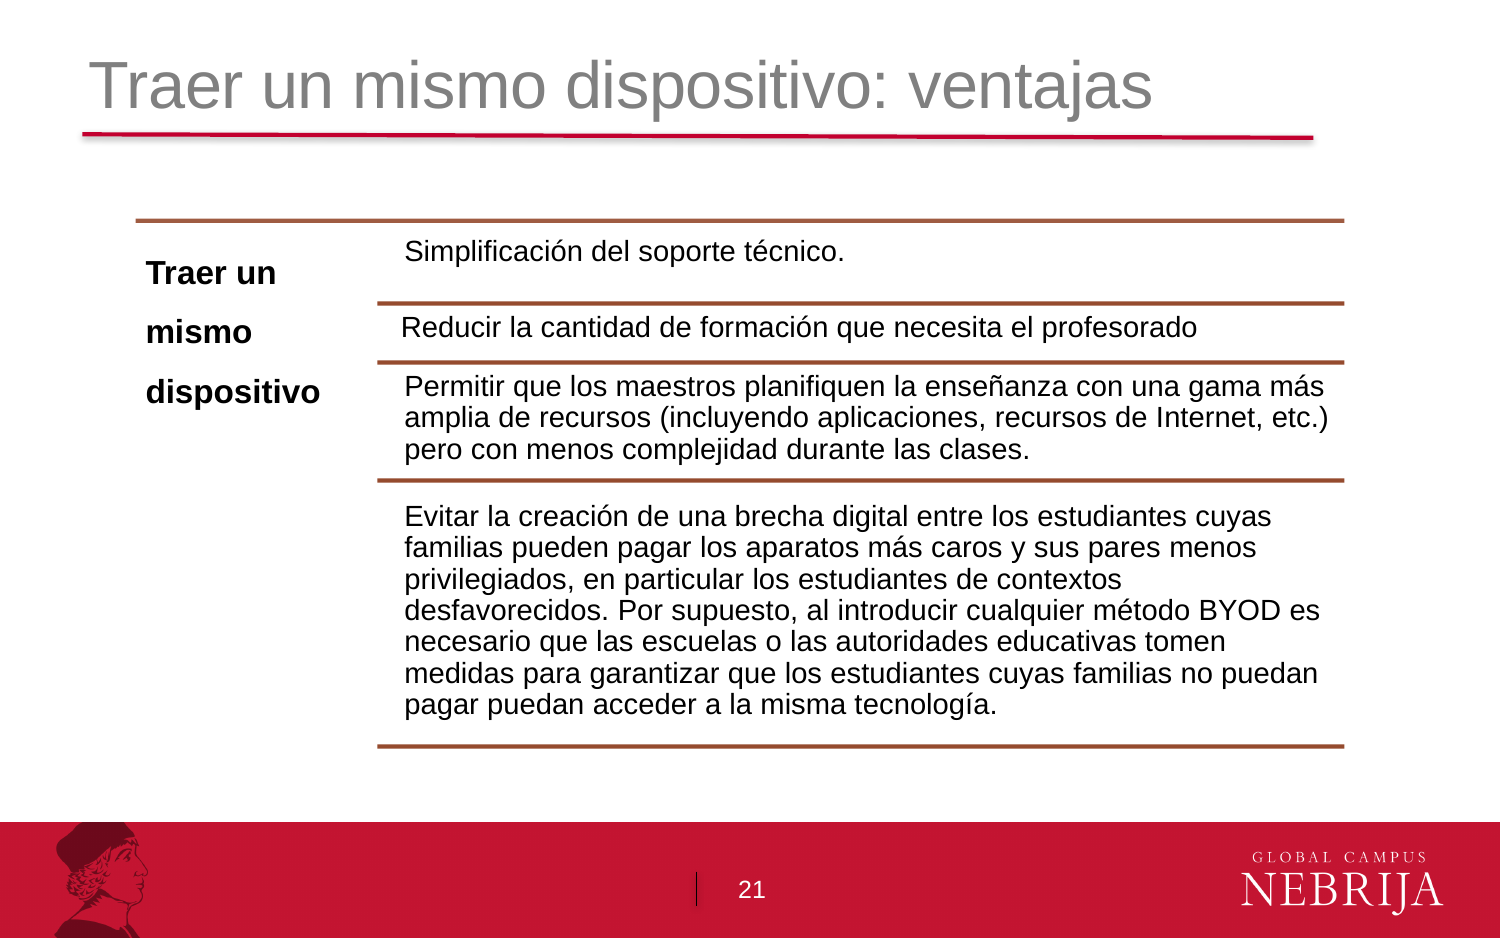

# Traer un mismo dispositivo: ventajas
Traer un mismo dispositivo
Simplificación del soporte técnico.
Reducir la cantidad de formación que necesita el profesorado
Permitir que los maestros planifiquen la enseñanza con una gama más amplia de recursos (incluyendo aplicaciones, recursos de Internet, etc.) pero con menos complejidad durante las clases.
Evitar la creación de una brecha digital entre los estudiantes cuyas familias pueden pagar los aparatos más caros y sus pares menos privilegiados, en particular los estudiantes de contextos desfavorecidos. Por supuesto, al introducir cualquier método BYOD es necesario que las escuelas o las autoridades educativas tomen medidas para garantizar que los estudiantes cuyas familias no puedan pagar puedan acceder a la misma tecnología.